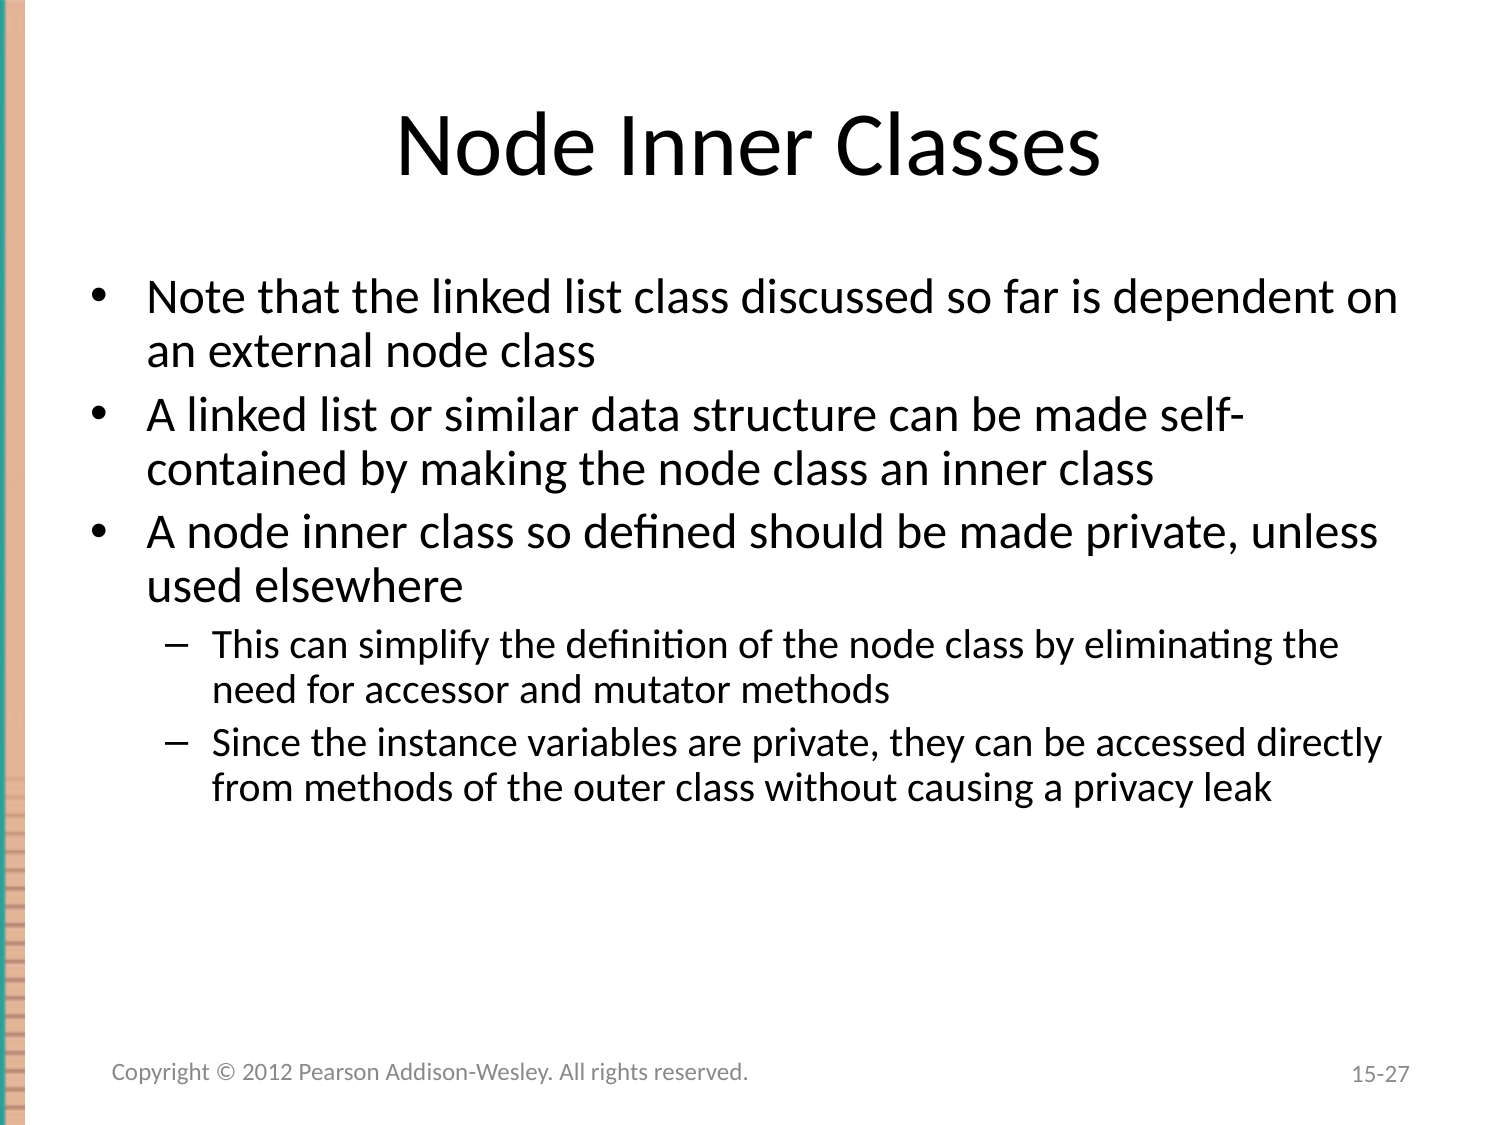

# Node Inner Classes
Note that the linked list class discussed so far is dependent on an external node class
A linked list or similar data structure can be made self-contained by making the node class an inner class
A node inner class so defined should be made private, unless used elsewhere
This can simplify the definition of the node class by eliminating the need for accessor and mutator methods
Since the instance variables are private, they can be accessed directly from methods of the outer class without causing a privacy leak
Copyright © 2012 Pearson Addison-Wesley. All rights reserved.
15-27